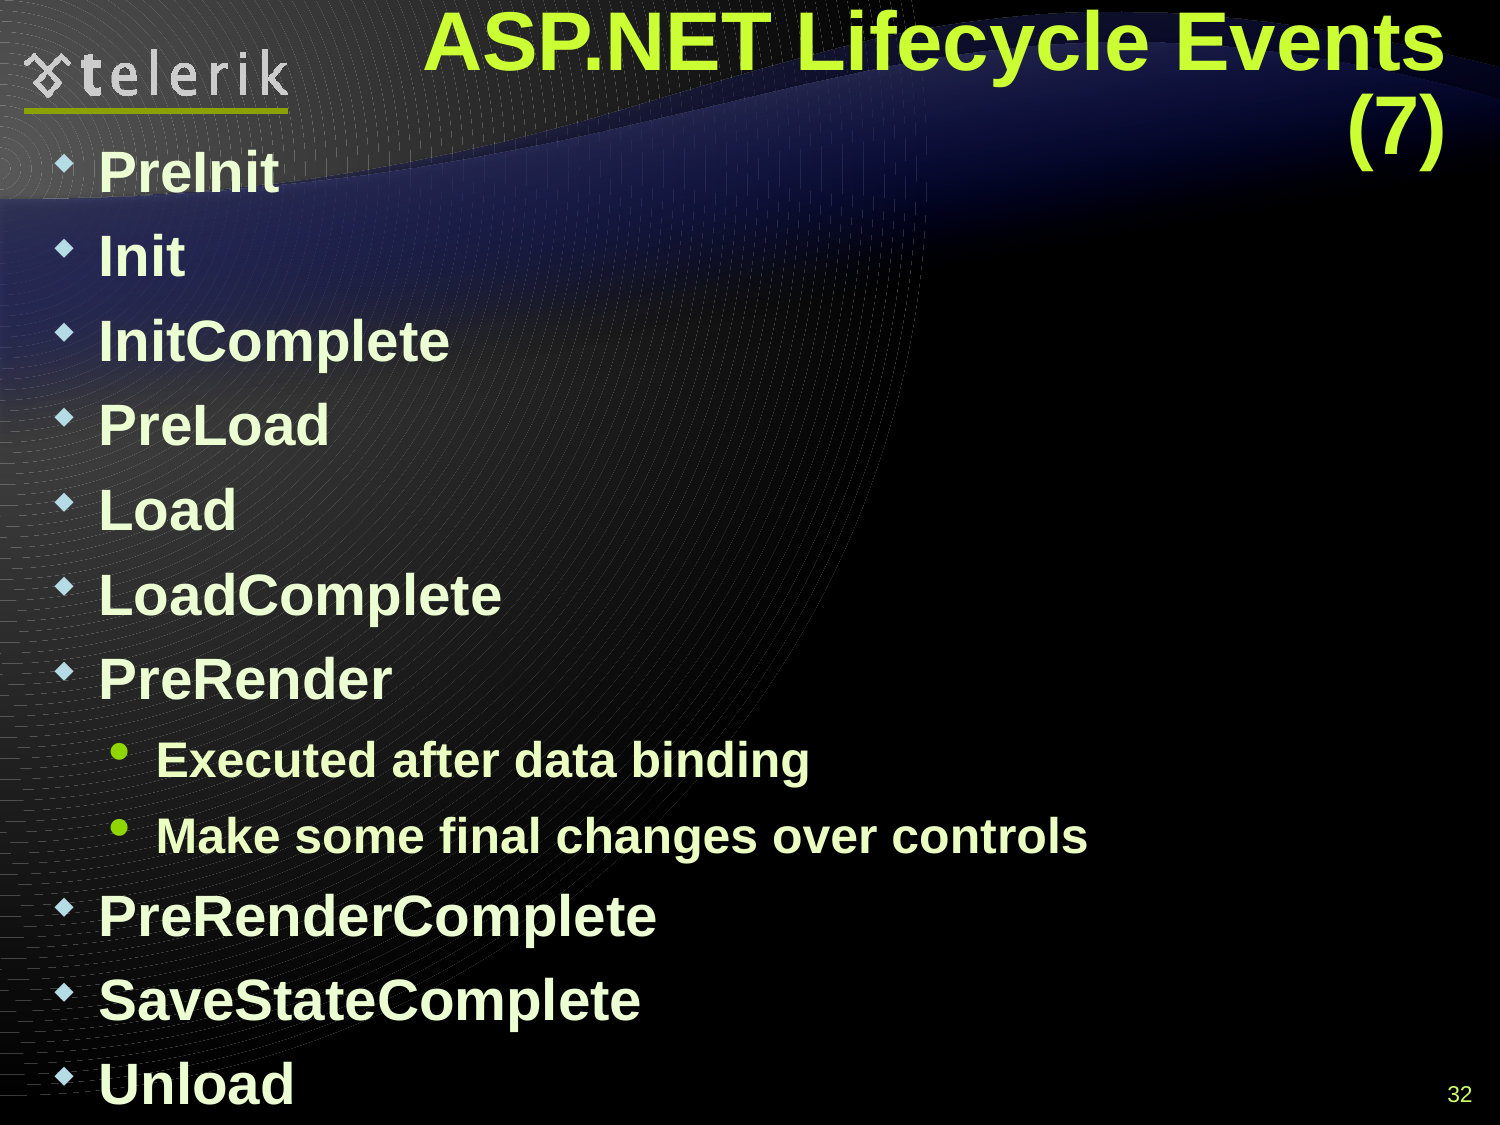

# ASP.NET Lifecycle Events (7)
PreInit
Init
InitComplete
PreLoad
Load
LoadComplete
PreRender
Executed after data binding
Make some final changes over controls
PreRenderComplete
SaveStateComplete
Unload
32